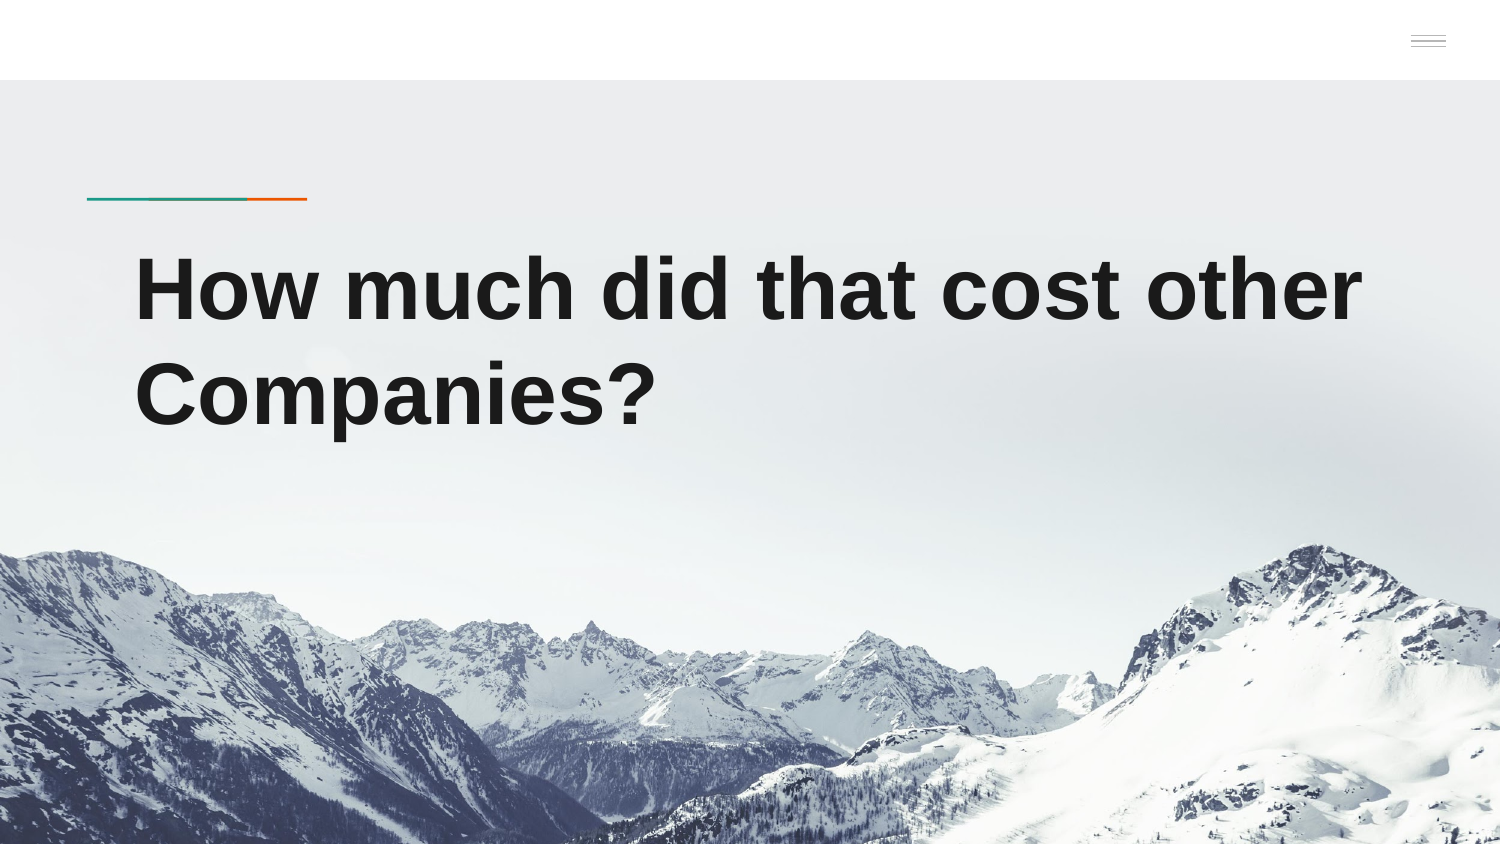

# How much did that cost other Companies?